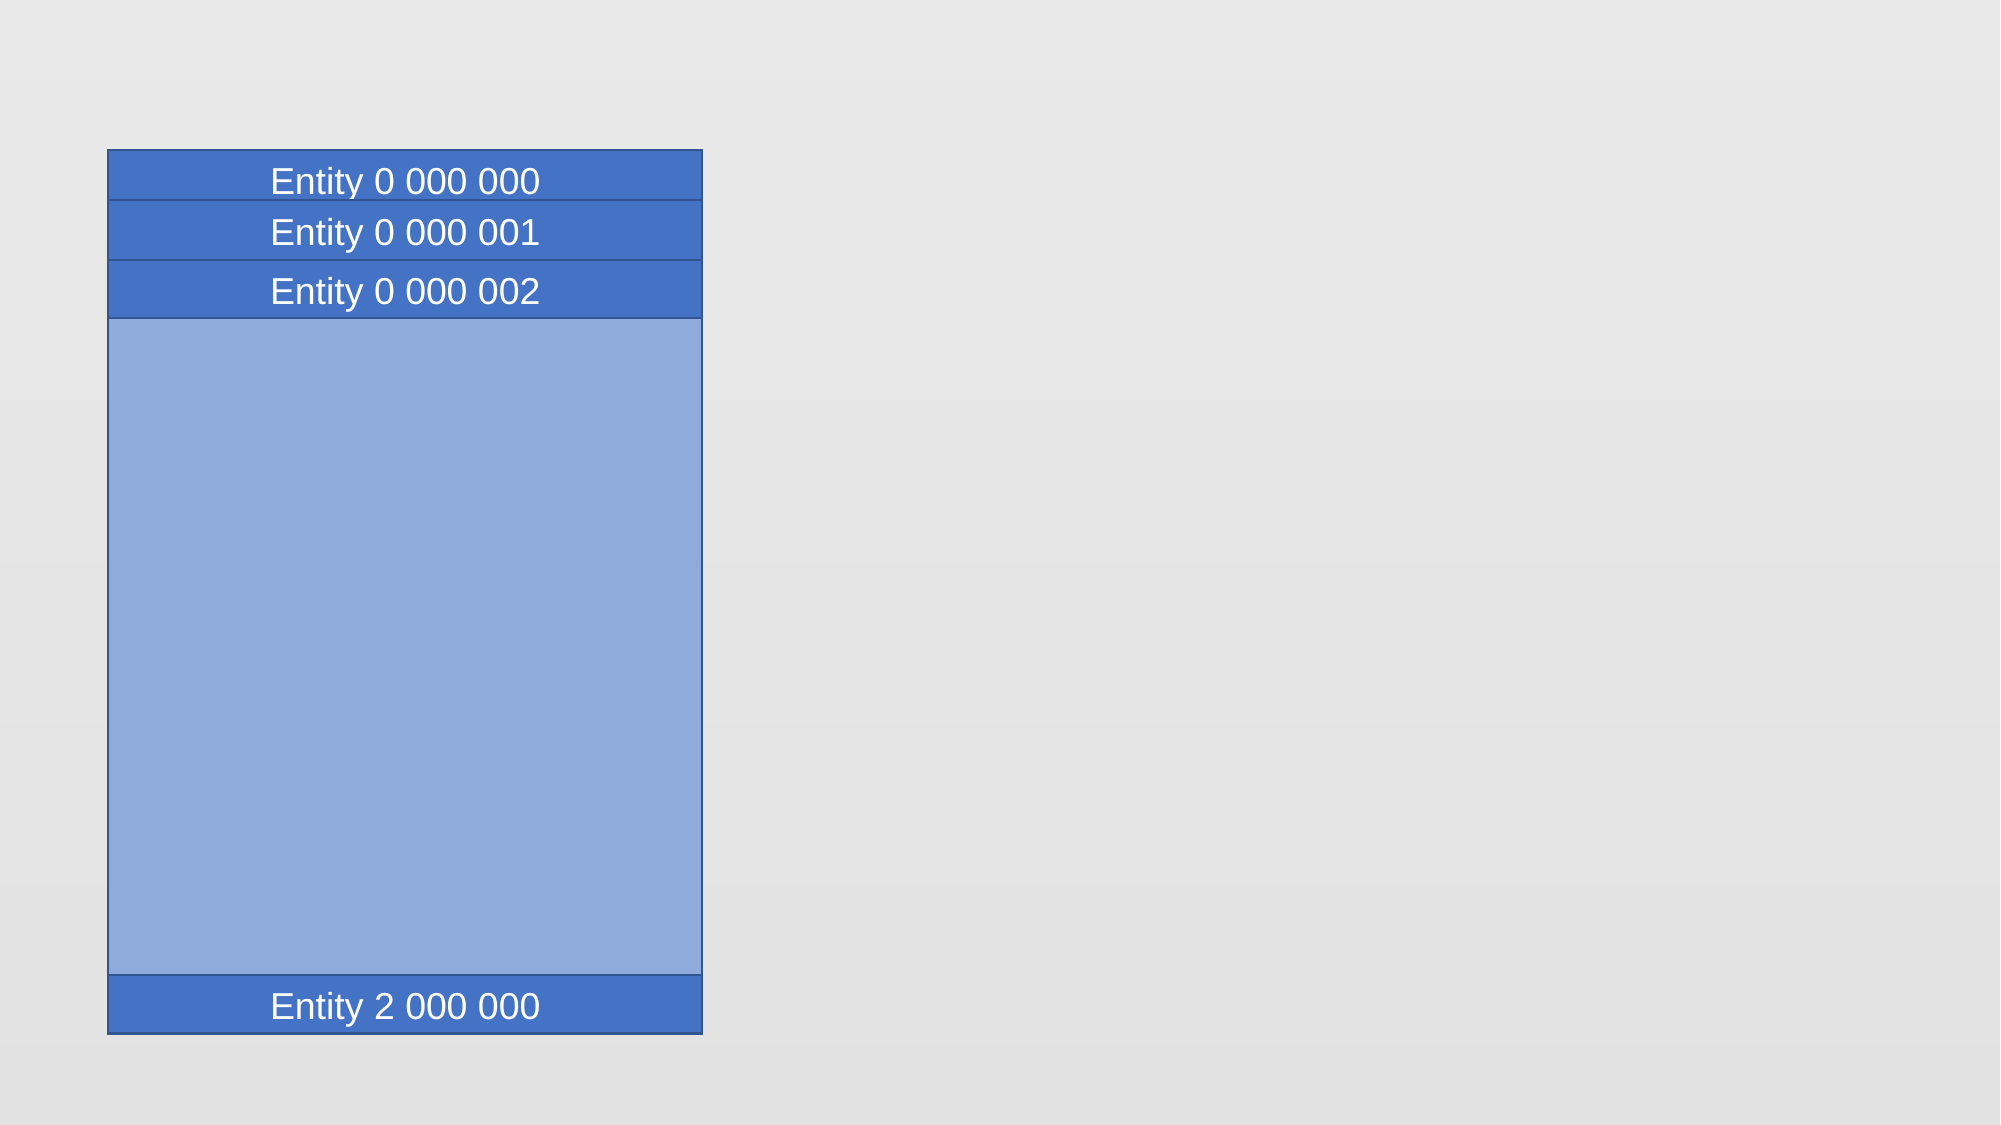

Entity 0 000 000
Entity 0 000 001
Entity 0 000 002

Entity 2 000 000